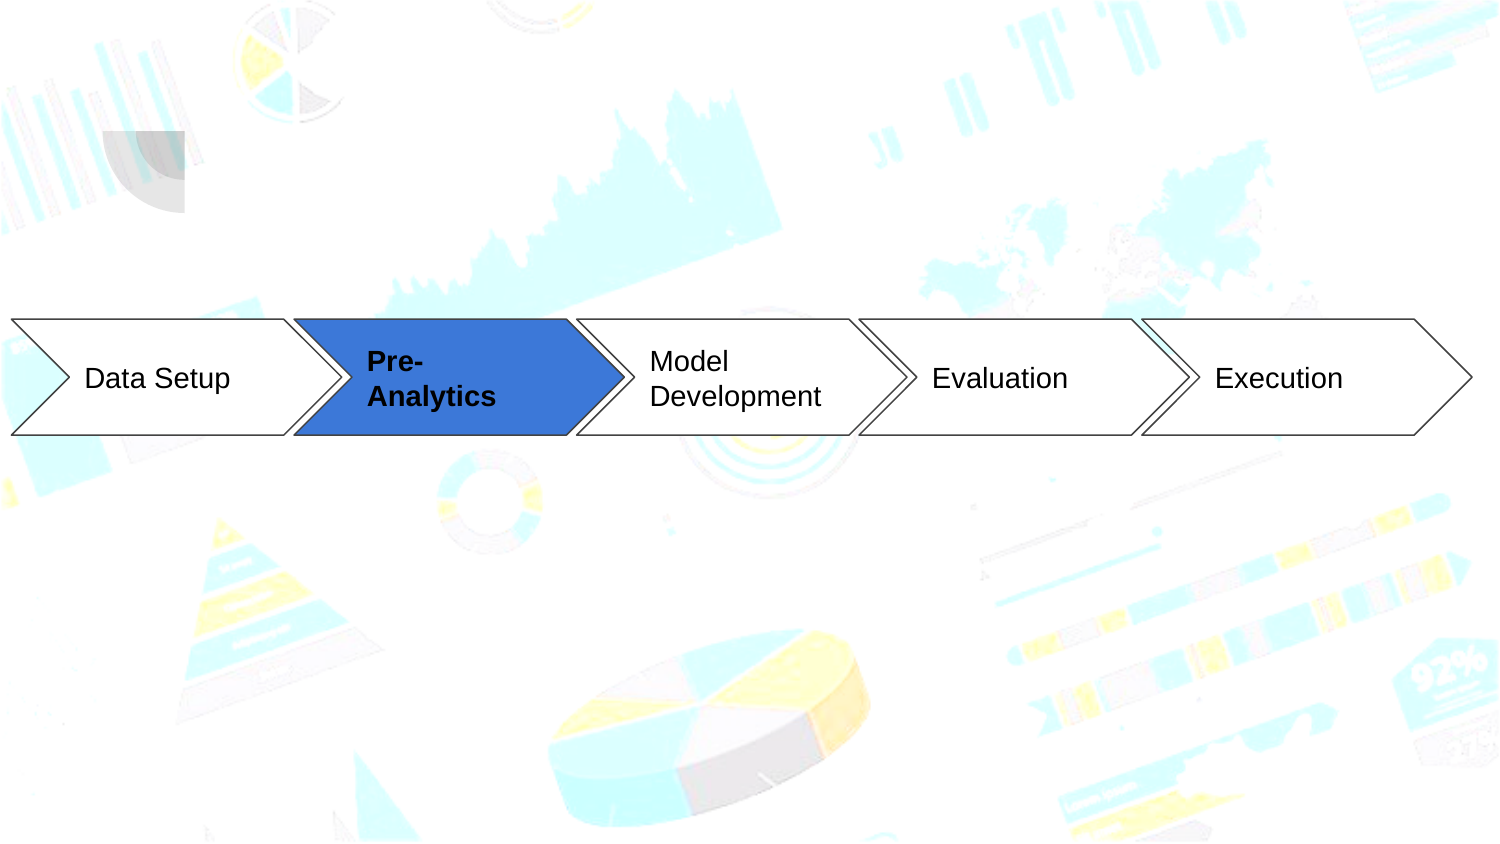

Data Setup
Pre- Analytics
Model Development
Evaluation
Execution